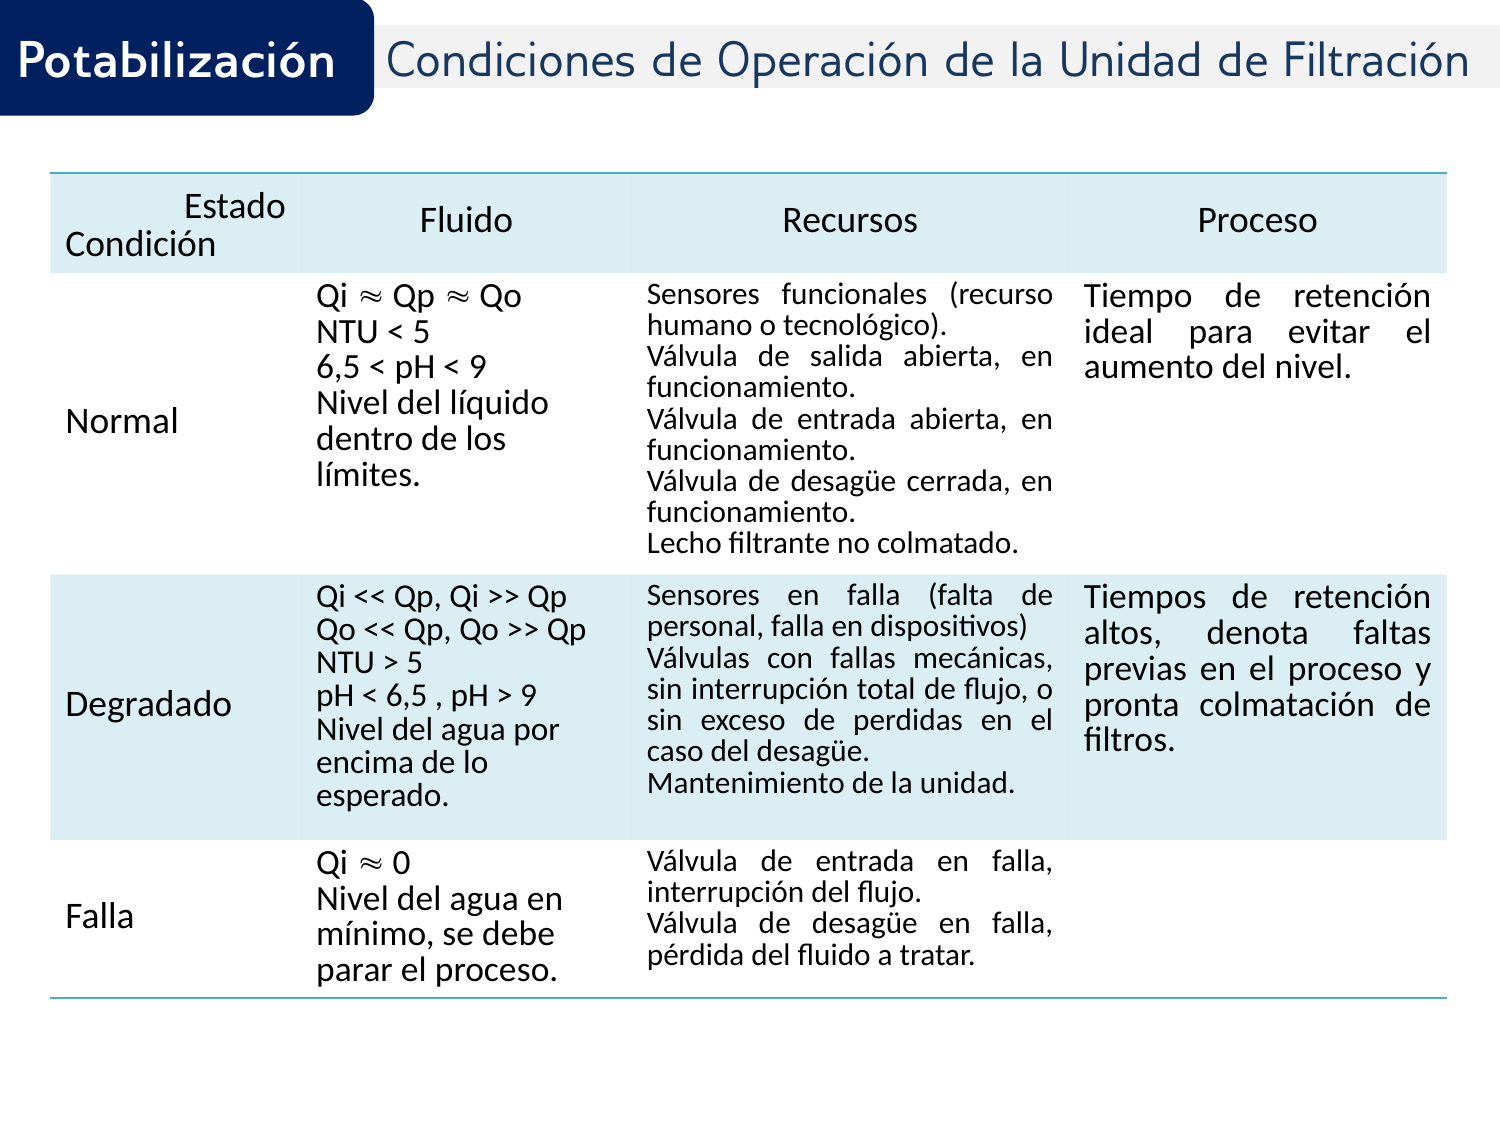

Potabilización

Condiciones de Operación de la Unidad de Filtración
| Estado Condición | Fluido | Recursos | Proceso |
| --- | --- | --- | --- |
| Normal | Qi ≈ Qp ≈ Qo NTU < 5 6,5 < pH < 9 Nivel del líquido dentro de los límites. | Sensores funcionales (recurso humano o tecnológico). Válvula de salida abierta, en funcionamiento. Válvula de entrada abierta, en funcionamiento. Válvula de desagüe cerrada, en funcionamiento. Lecho filtrante no colmatado. | Tiempo de retención ideal para evitar el aumento del nivel. |
| Degradado | Qi << Qp, Qi >> Qp Qo << Qp, Qo >> Qp NTU > 5 pH < 6,5 , pH > 9 Nivel del agua por encima de lo esperado. | Sensores en falla (falta de personal, falla en dispositivos) Válvulas con fallas mecánicas, sin interrupción total de flujo, o sin exceso de perdidas en el caso del desagüe. Mantenimiento de la unidad. | Tiempos de retención altos, denota faltas previas en el proceso y pronta colmatación de filtros. |
| Falla | Qi ≈ 0 Nivel del agua en mínimo, se debe parar el proceso. | Válvula de entrada en falla, interrupción del flujo. Válvula de desagüe en falla, pérdida del fluido a tratar. |  |